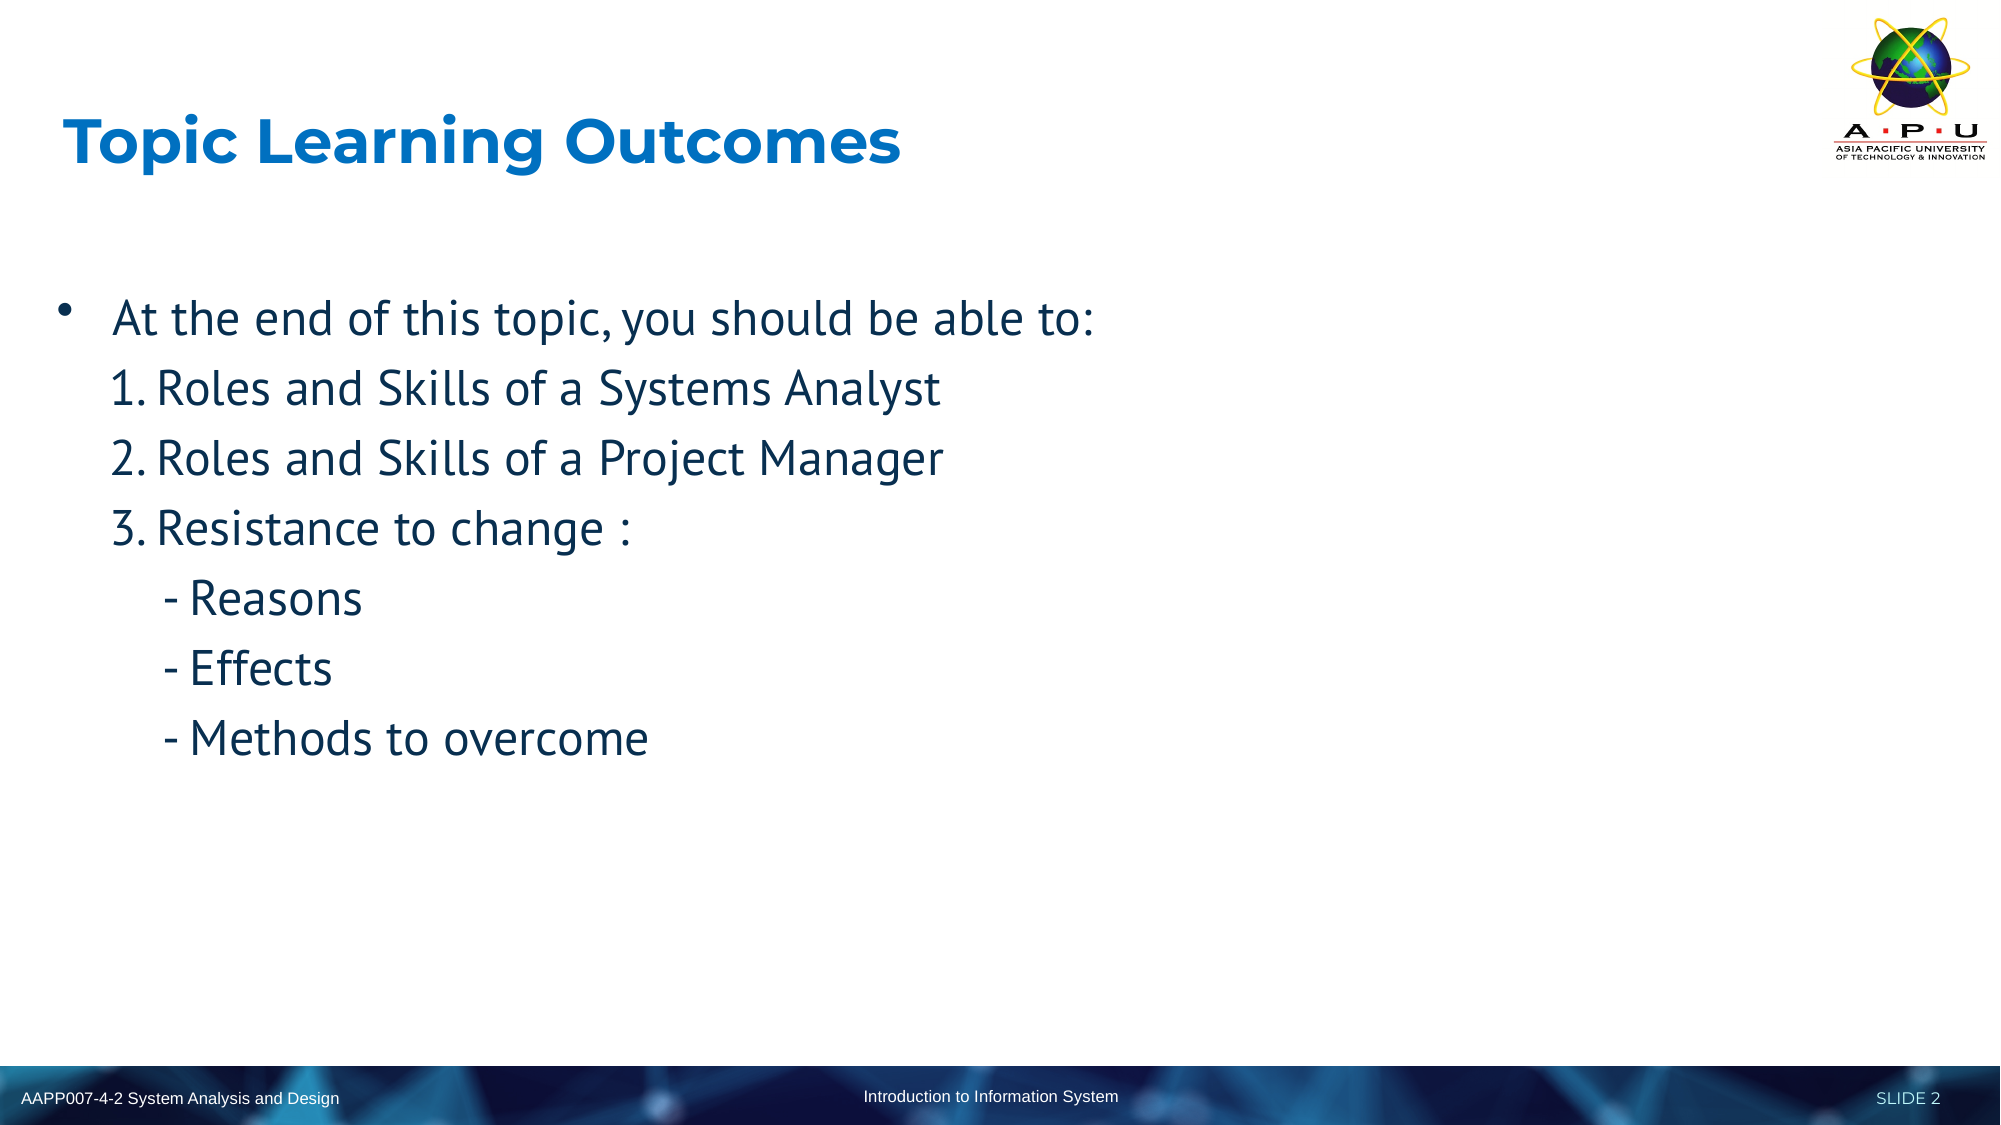

# Topic Learning Outcomes
At the end of this topic, you should be able to:
    1. Roles and Skills of a Systems Analyst
    2. Roles and Skills of a Project Manager
    3. Resistance to change :
        - Reasons
        - Effects
        - Methods to overcome